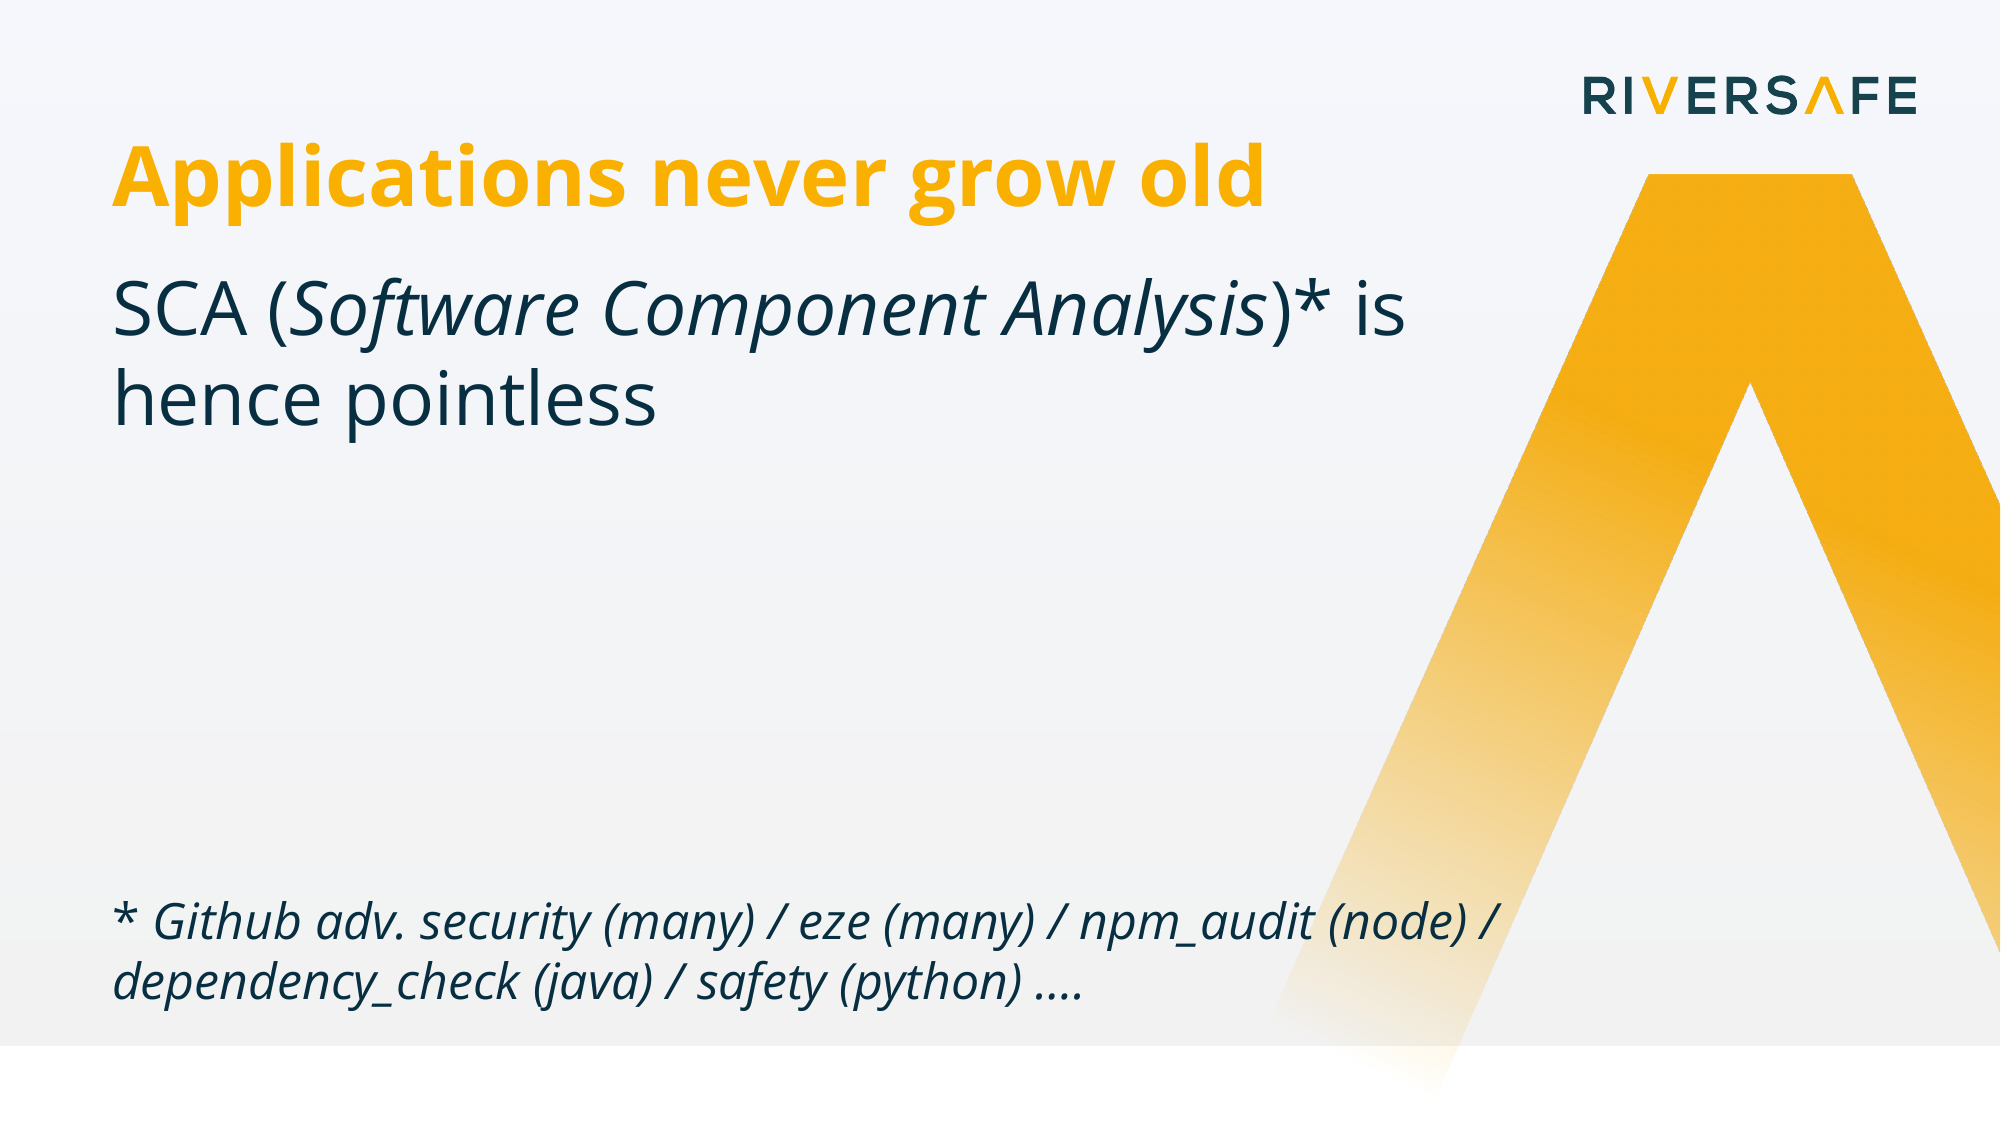

Applications never grow old
SCA (Software Component Analysis)* is hence pointless

* Github adv. security (many) / eze (many) / npm_audit (node) / dependency_check (java) / safety (python) ….